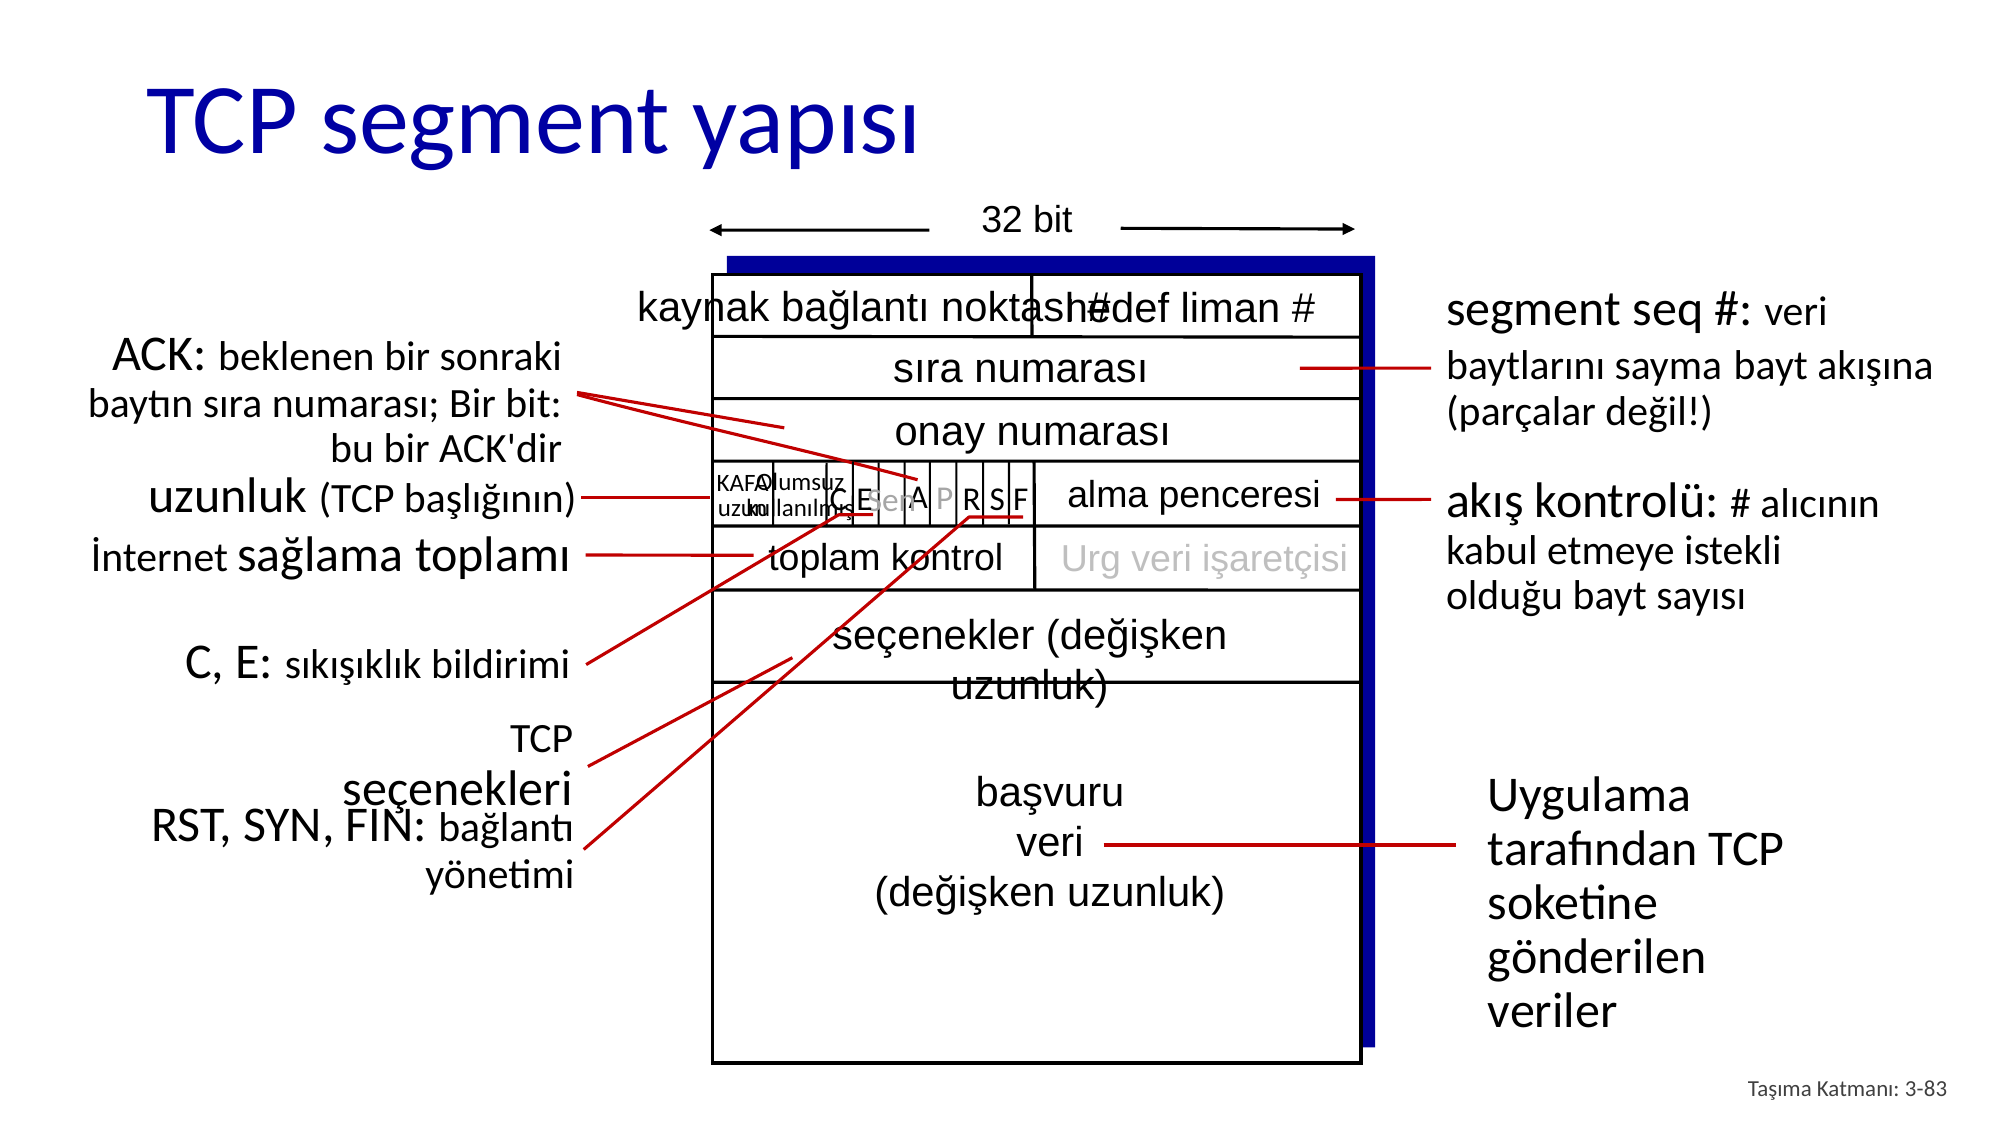

# TCP segment yapısı
32 bit

kaynak bağlantı noktası #
hedef liman #
segment seq #: veri baytlarını sayma bayt akışına (parçalar değil!)
sıra numarası

ACK: beklenen bir sonraki baytın sıra numarası; Bir bit: bu bir ACK'dir

onay numarası
A

alma penceresi
akış kontrolü: # alıcının kabul etmeye istekli olduğu bayt sayısı

uzunluk (TCP başlığının)
KAFA
uzun

Olumsuz
kullanılmış
P
Sen
Urg veri işaretçisi
S
R
F

RST, SYN, FIN: bağlantı yönetimi
C
E

C, E: sıkışıklık bildirimi
İnternet sağlama toplamı
toplam kontrol

seçenekler (değişken uzunluk)
TCP seçenekleri

başvuru
veri
(değişken uzunluk)
Uygulama tarafından TCP soketine gönderilen veriler
Taşıma Katmanı: 3-83